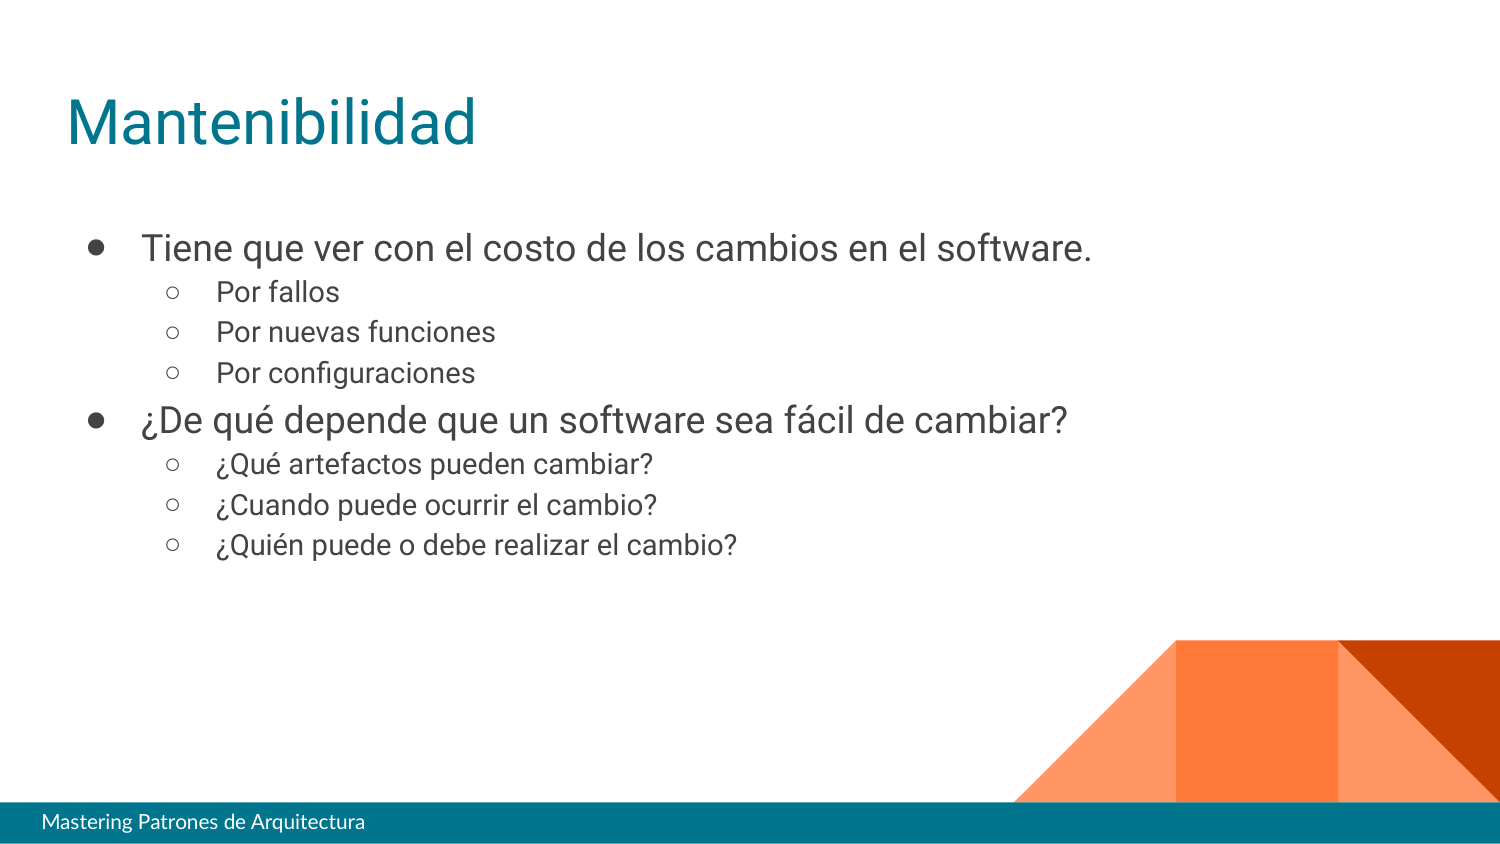

# Mantenibilidad
Tiene que ver con el costo de los cambios en el software.
Por fallos
Por nuevas funciones
Por configuraciones
¿De qué depende que un software sea fácil de cambiar?
¿Qué artefactos pueden cambiar?
¿Cuando puede ocurrir el cambio?
¿Quién puede o debe realizar el cambio?